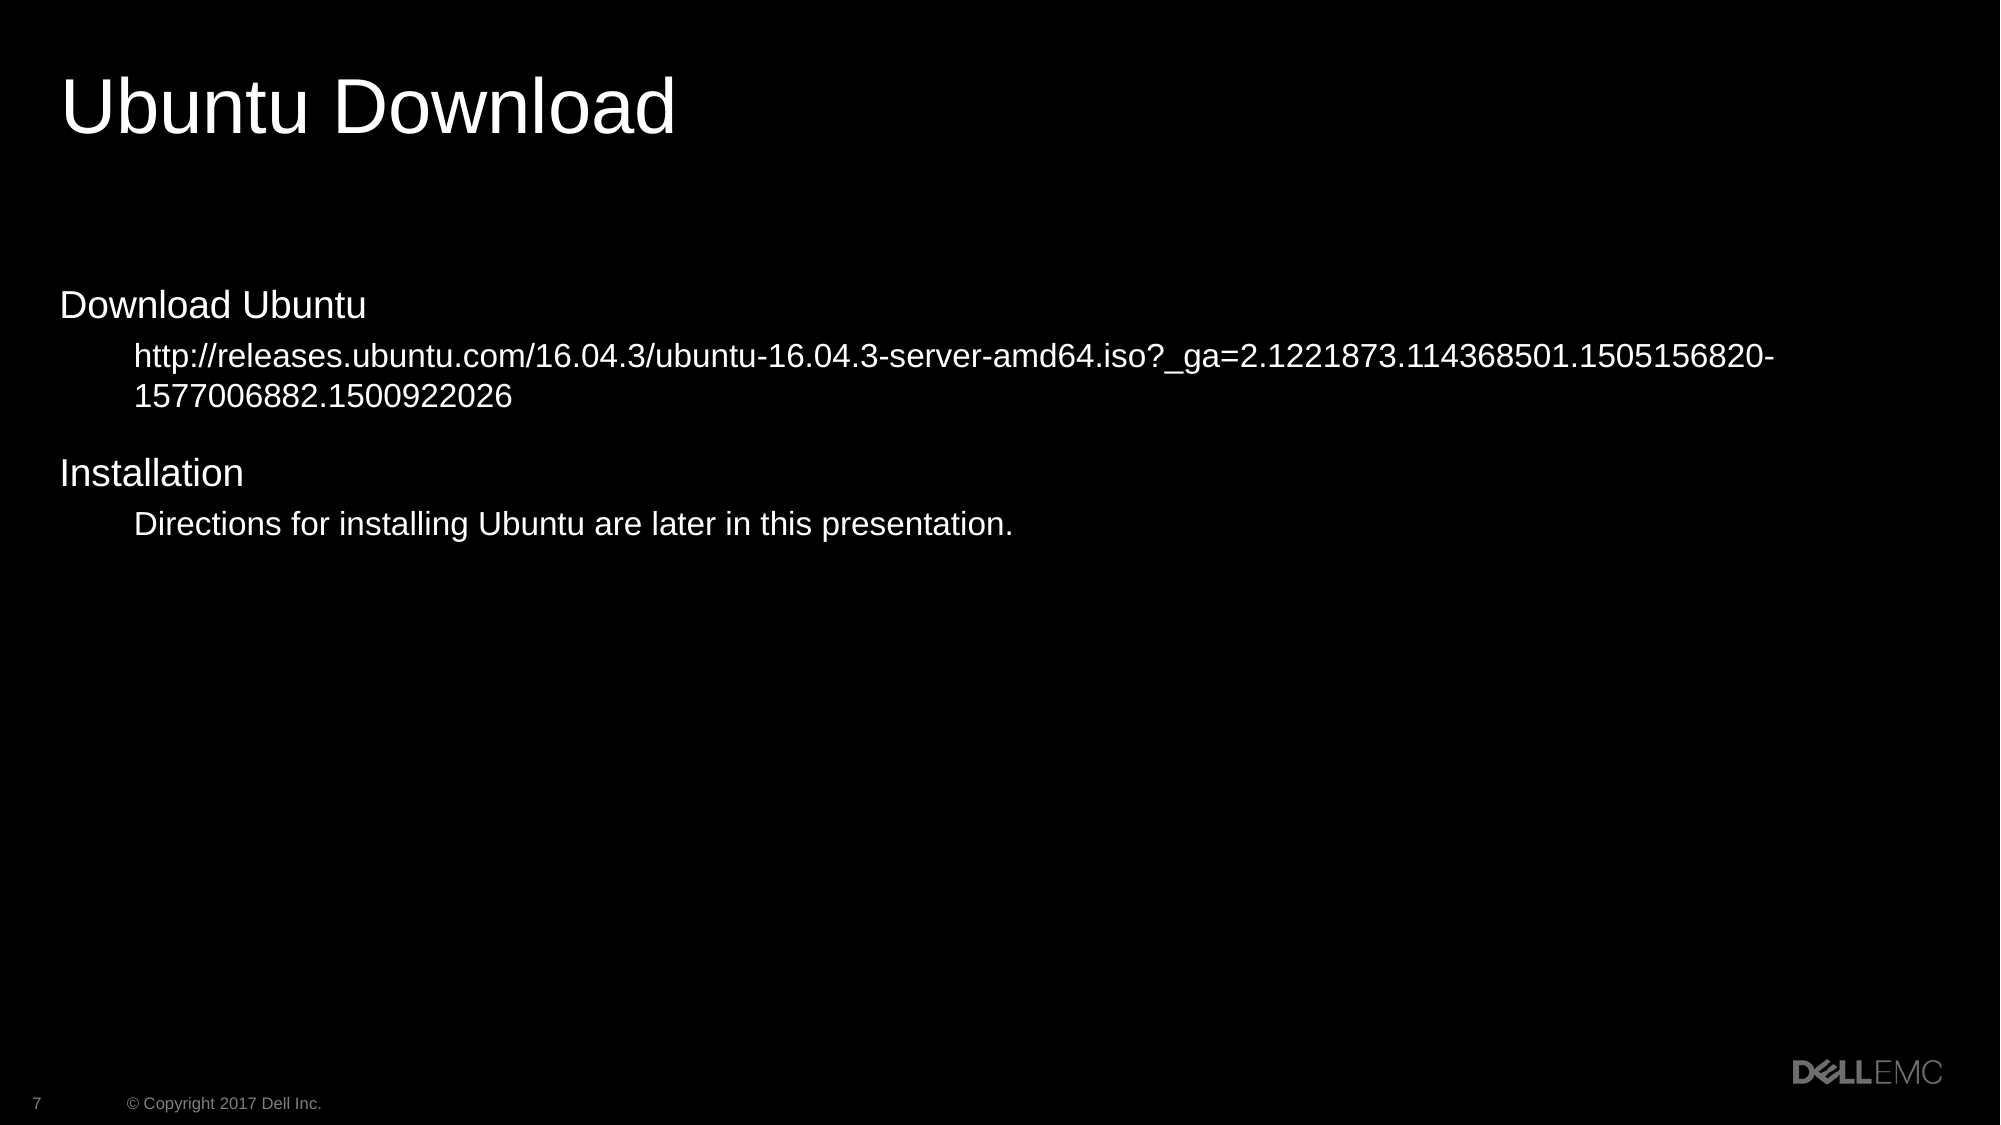

# Ubuntu Download
Download Ubuntu
http://releases.ubuntu.com/16.04.3/ubuntu-16.04.3-server-amd64.iso?_ga=2.1221873.114368501.1505156820-1577006882.1500922026
Installation
Directions for installing Ubuntu are later in this presentation.